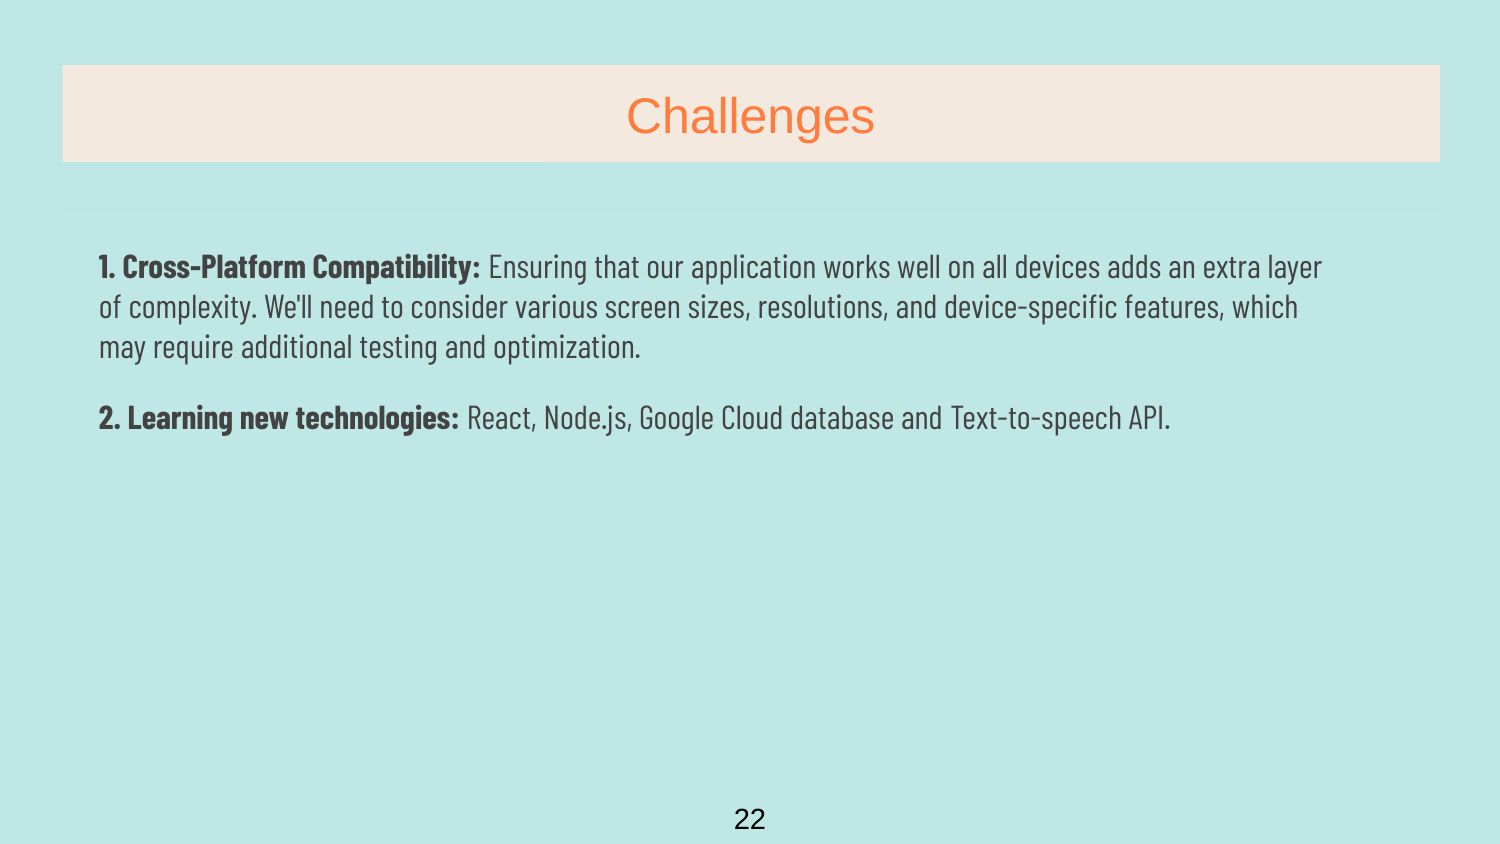

# Challenges

1. Cross-Platform Compatibility: Ensuring that our application works well on all devices adds an extra layer of complexity. We'll need to consider various screen sizes, resolutions, and device-specific features, which may require additional testing and optimization.
2. Learning new technologies: React, Node.js, Google Cloud database and Text-to-speech API.

22